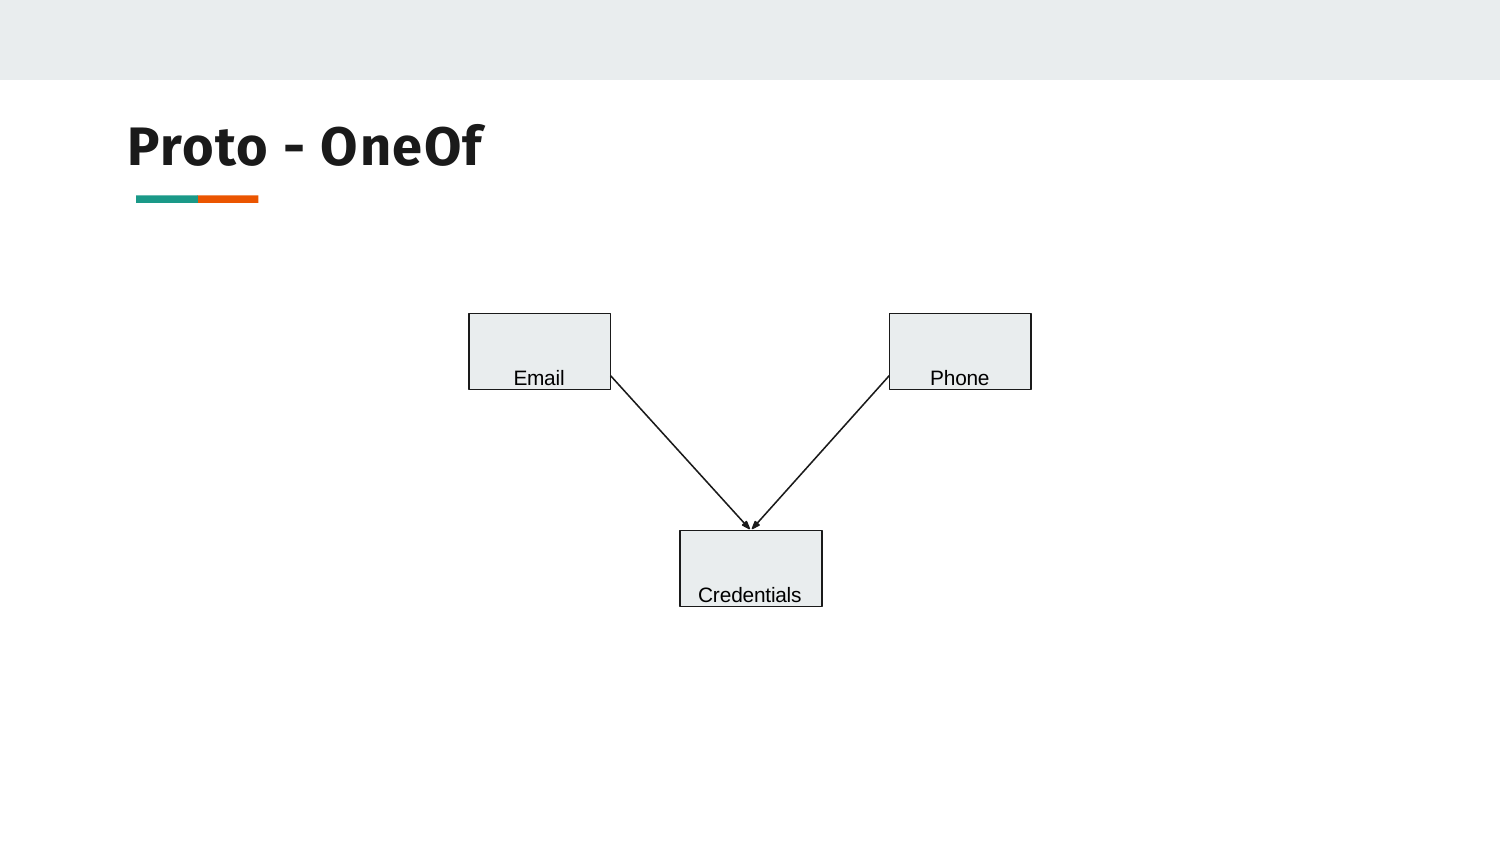

# Proto - OneOf

Email

Phone

Credentials